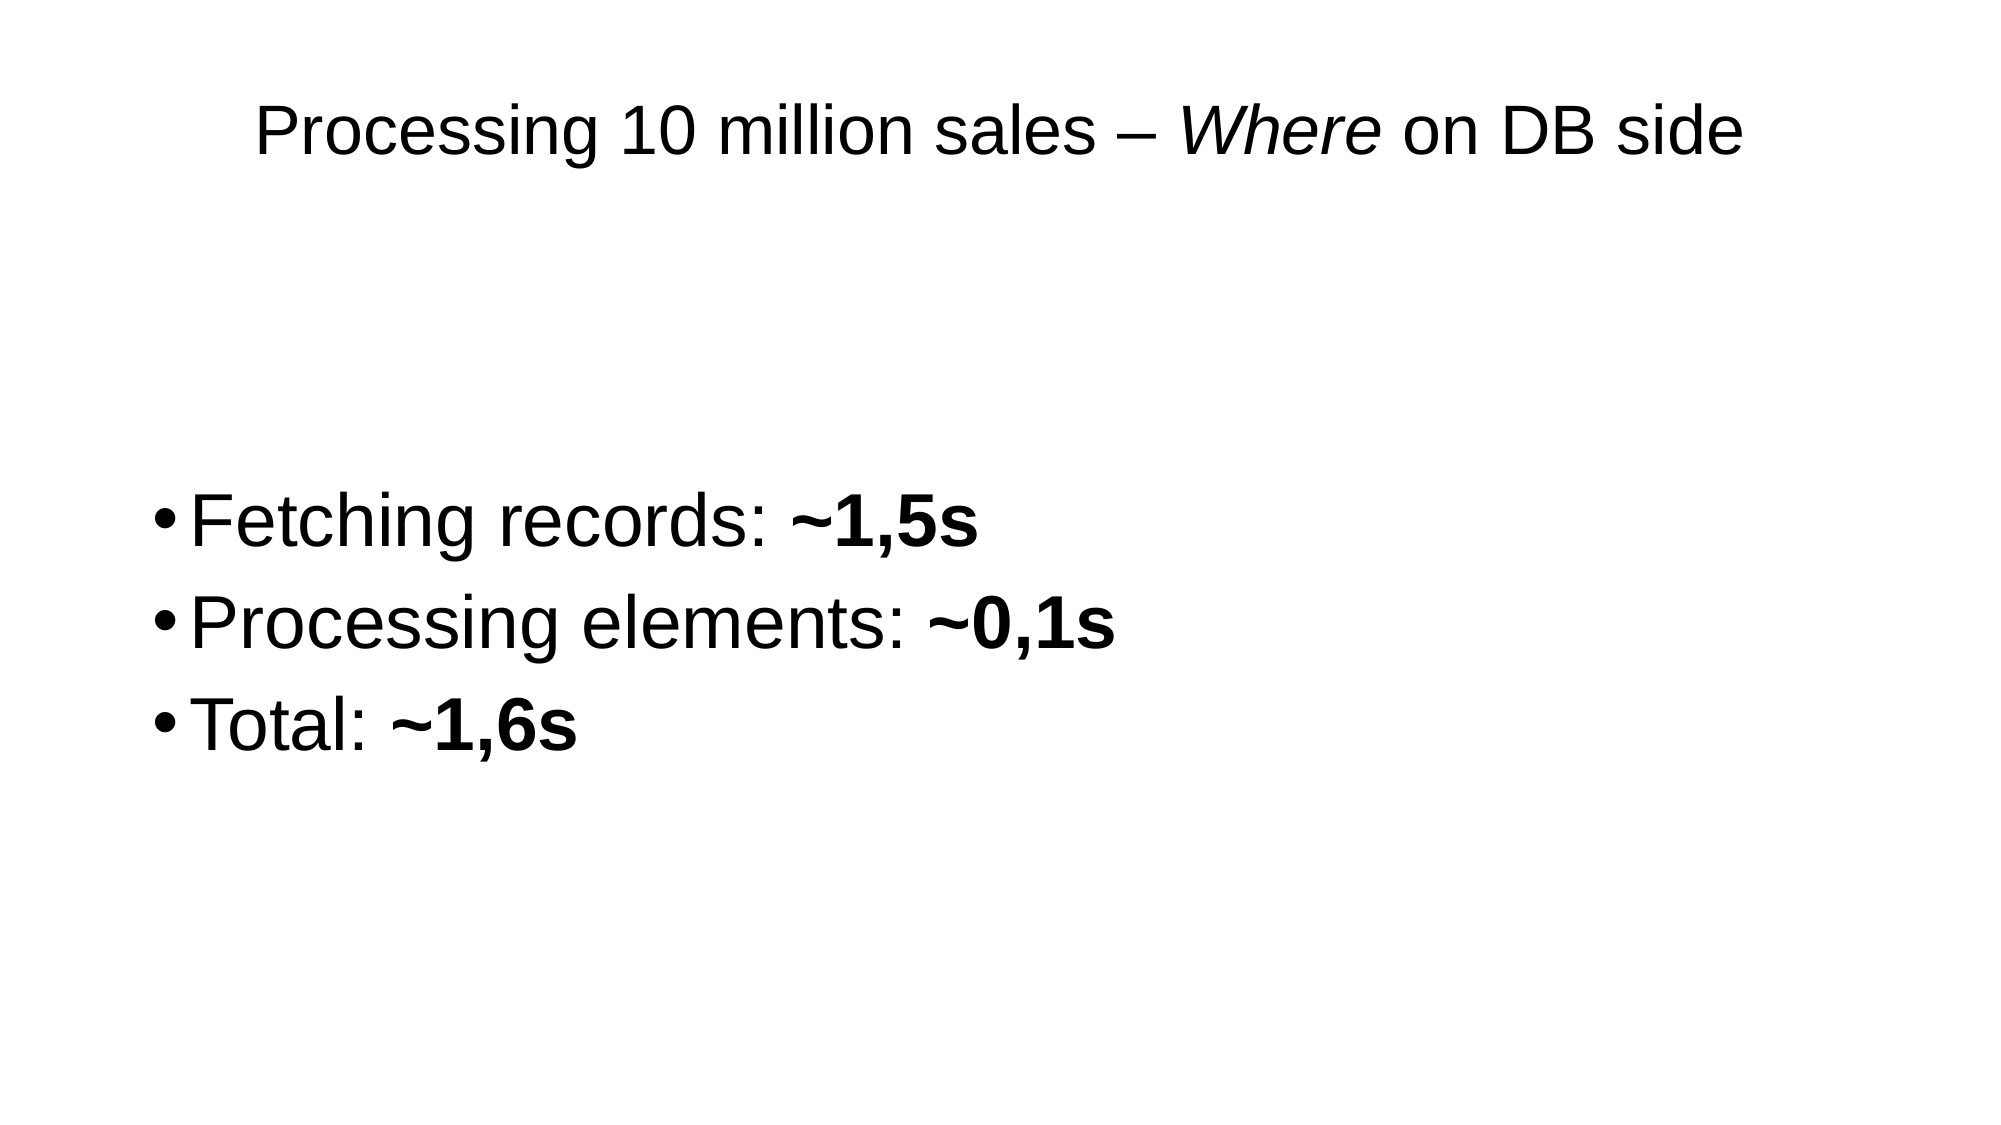

# Processing 10 million sales – Where on DB side
Fetching records: ~1,5s
Processing elements: ~0,1s
Total: ~1,6s